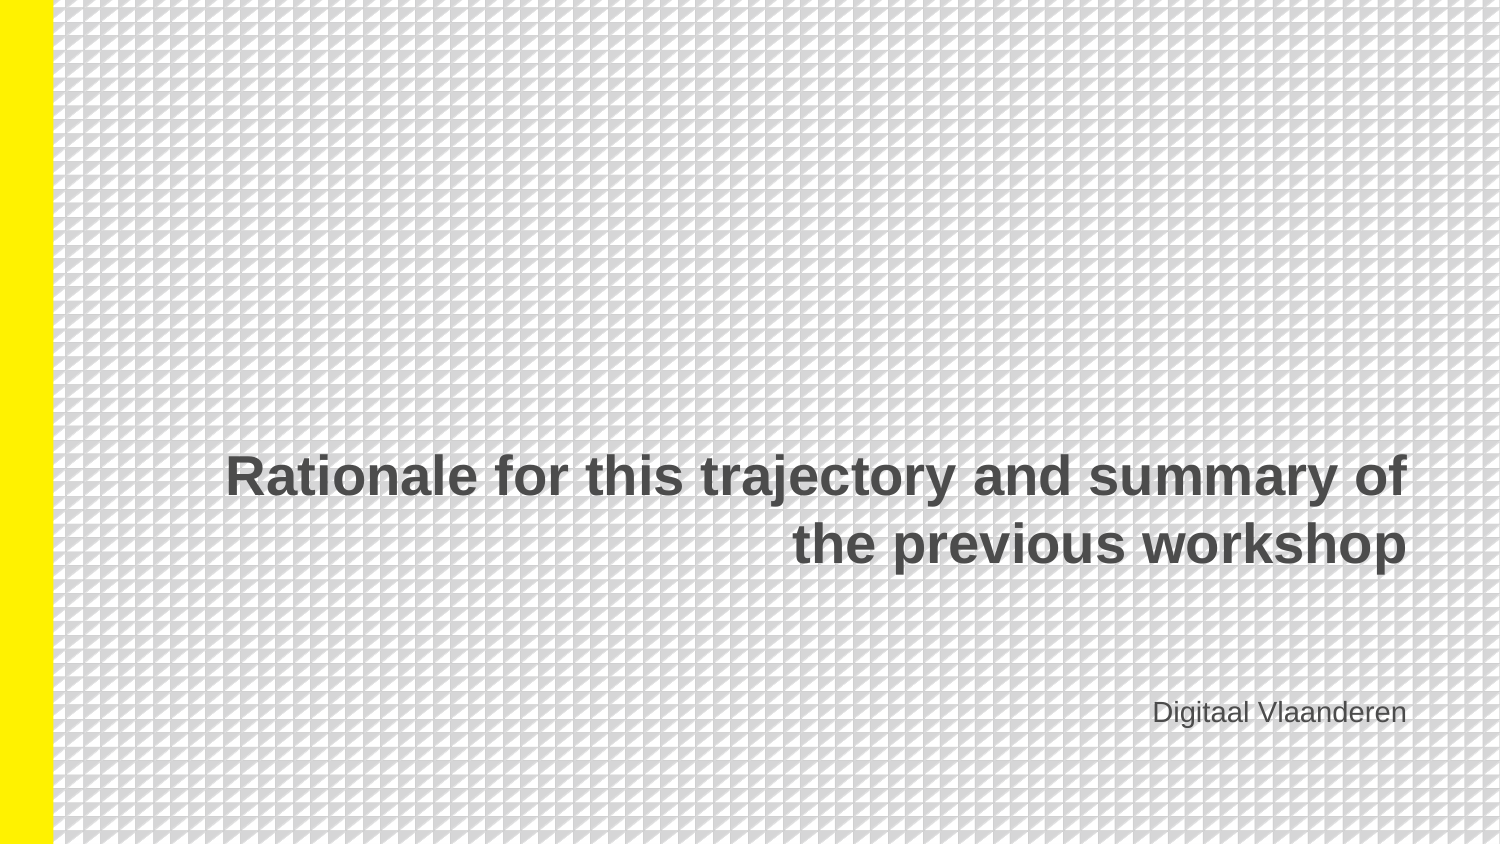

# Rationale for this trajectory and summary of the previous workshop

Digitaal Vlaanderen